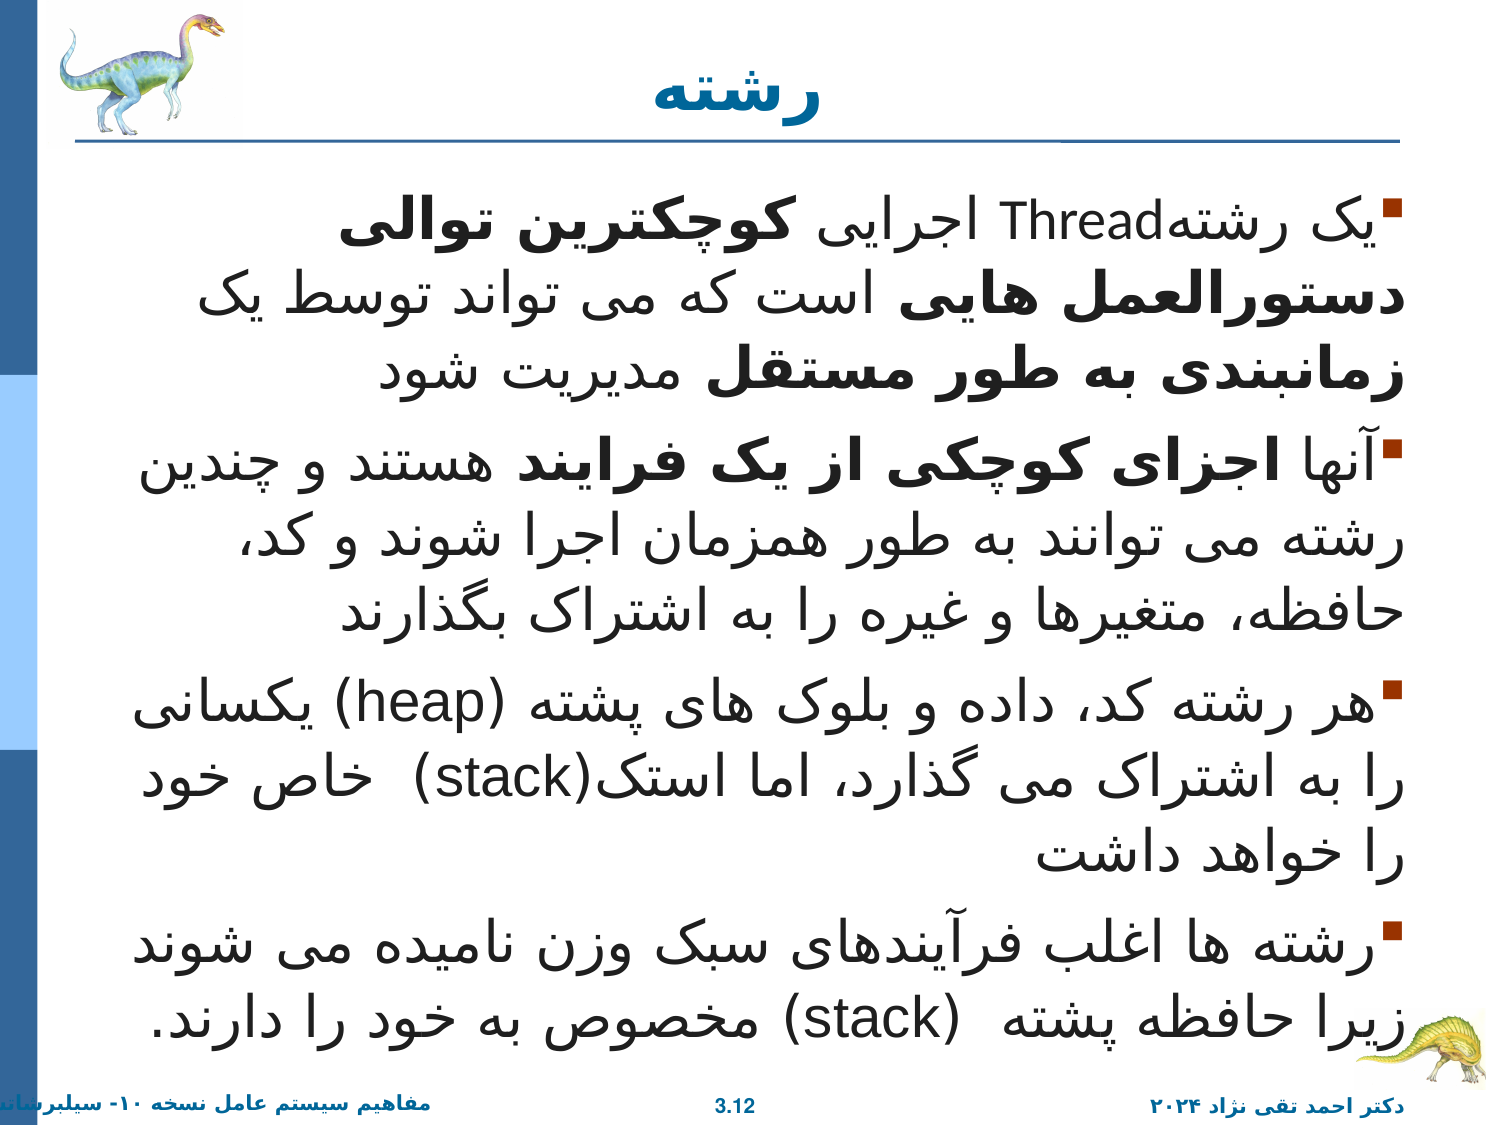

# رشته
یک رشتهThread اجرایی کوچکترین توالی دستورالعمل هایی است که می تواند توسط یک زمانبندی به طور مستقل مدیریت شود
آنها اجزای کوچکی از یک فرایند هستند و چندین رشته می توانند به طور همزمان اجرا شوند و کد، حافظه، متغیرها و غیره را به اشتراک بگذارند
هر رشته کد، داده و بلوک های پشته (heap) یکسانی را به اشتراک می گذارد، اما استک(stack)  خاص خود را خواهد داشت
رشته ها اغلب فرآیندهای سبک وزن نامیده می شوند زیرا حافظه پشته  (stack) مخصوص به خود را دارند.